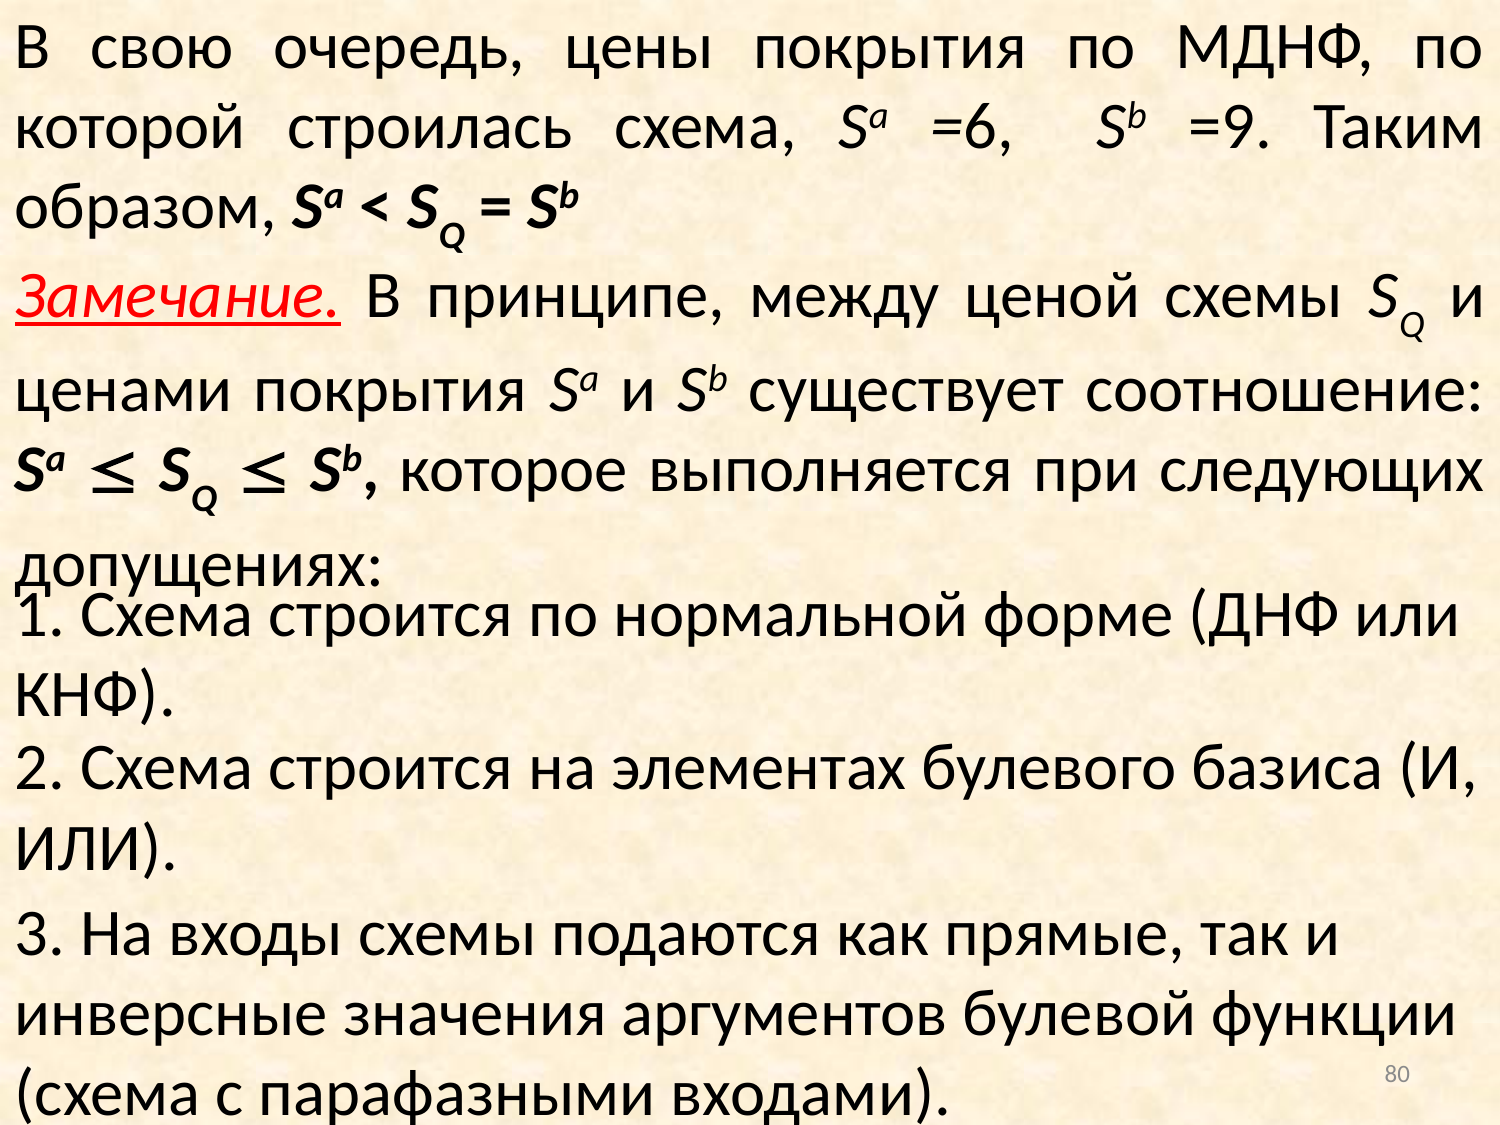

В свою очередь, цены покрытия по МДНФ, по которой строилась схема, Sa =6,  Sb =9. Таким образом, Sa < SQ = Sb
Замечание. В принципе, между ценой схемы SQ и ценами покрытия Sa и Sb существует соотношение: Sa ≤ SQ ≤ Sb, которое выполняется при следующих допущениях:
1. Схема строится по нормальной форме (ДНФ или КНФ).
2. Схема строится на элементах булевого базиса (И, ИЛИ).
3. На входы схемы подаются как прямые, так и инверсные значения аргументов булевой функции (схема с парафазными входами).
80